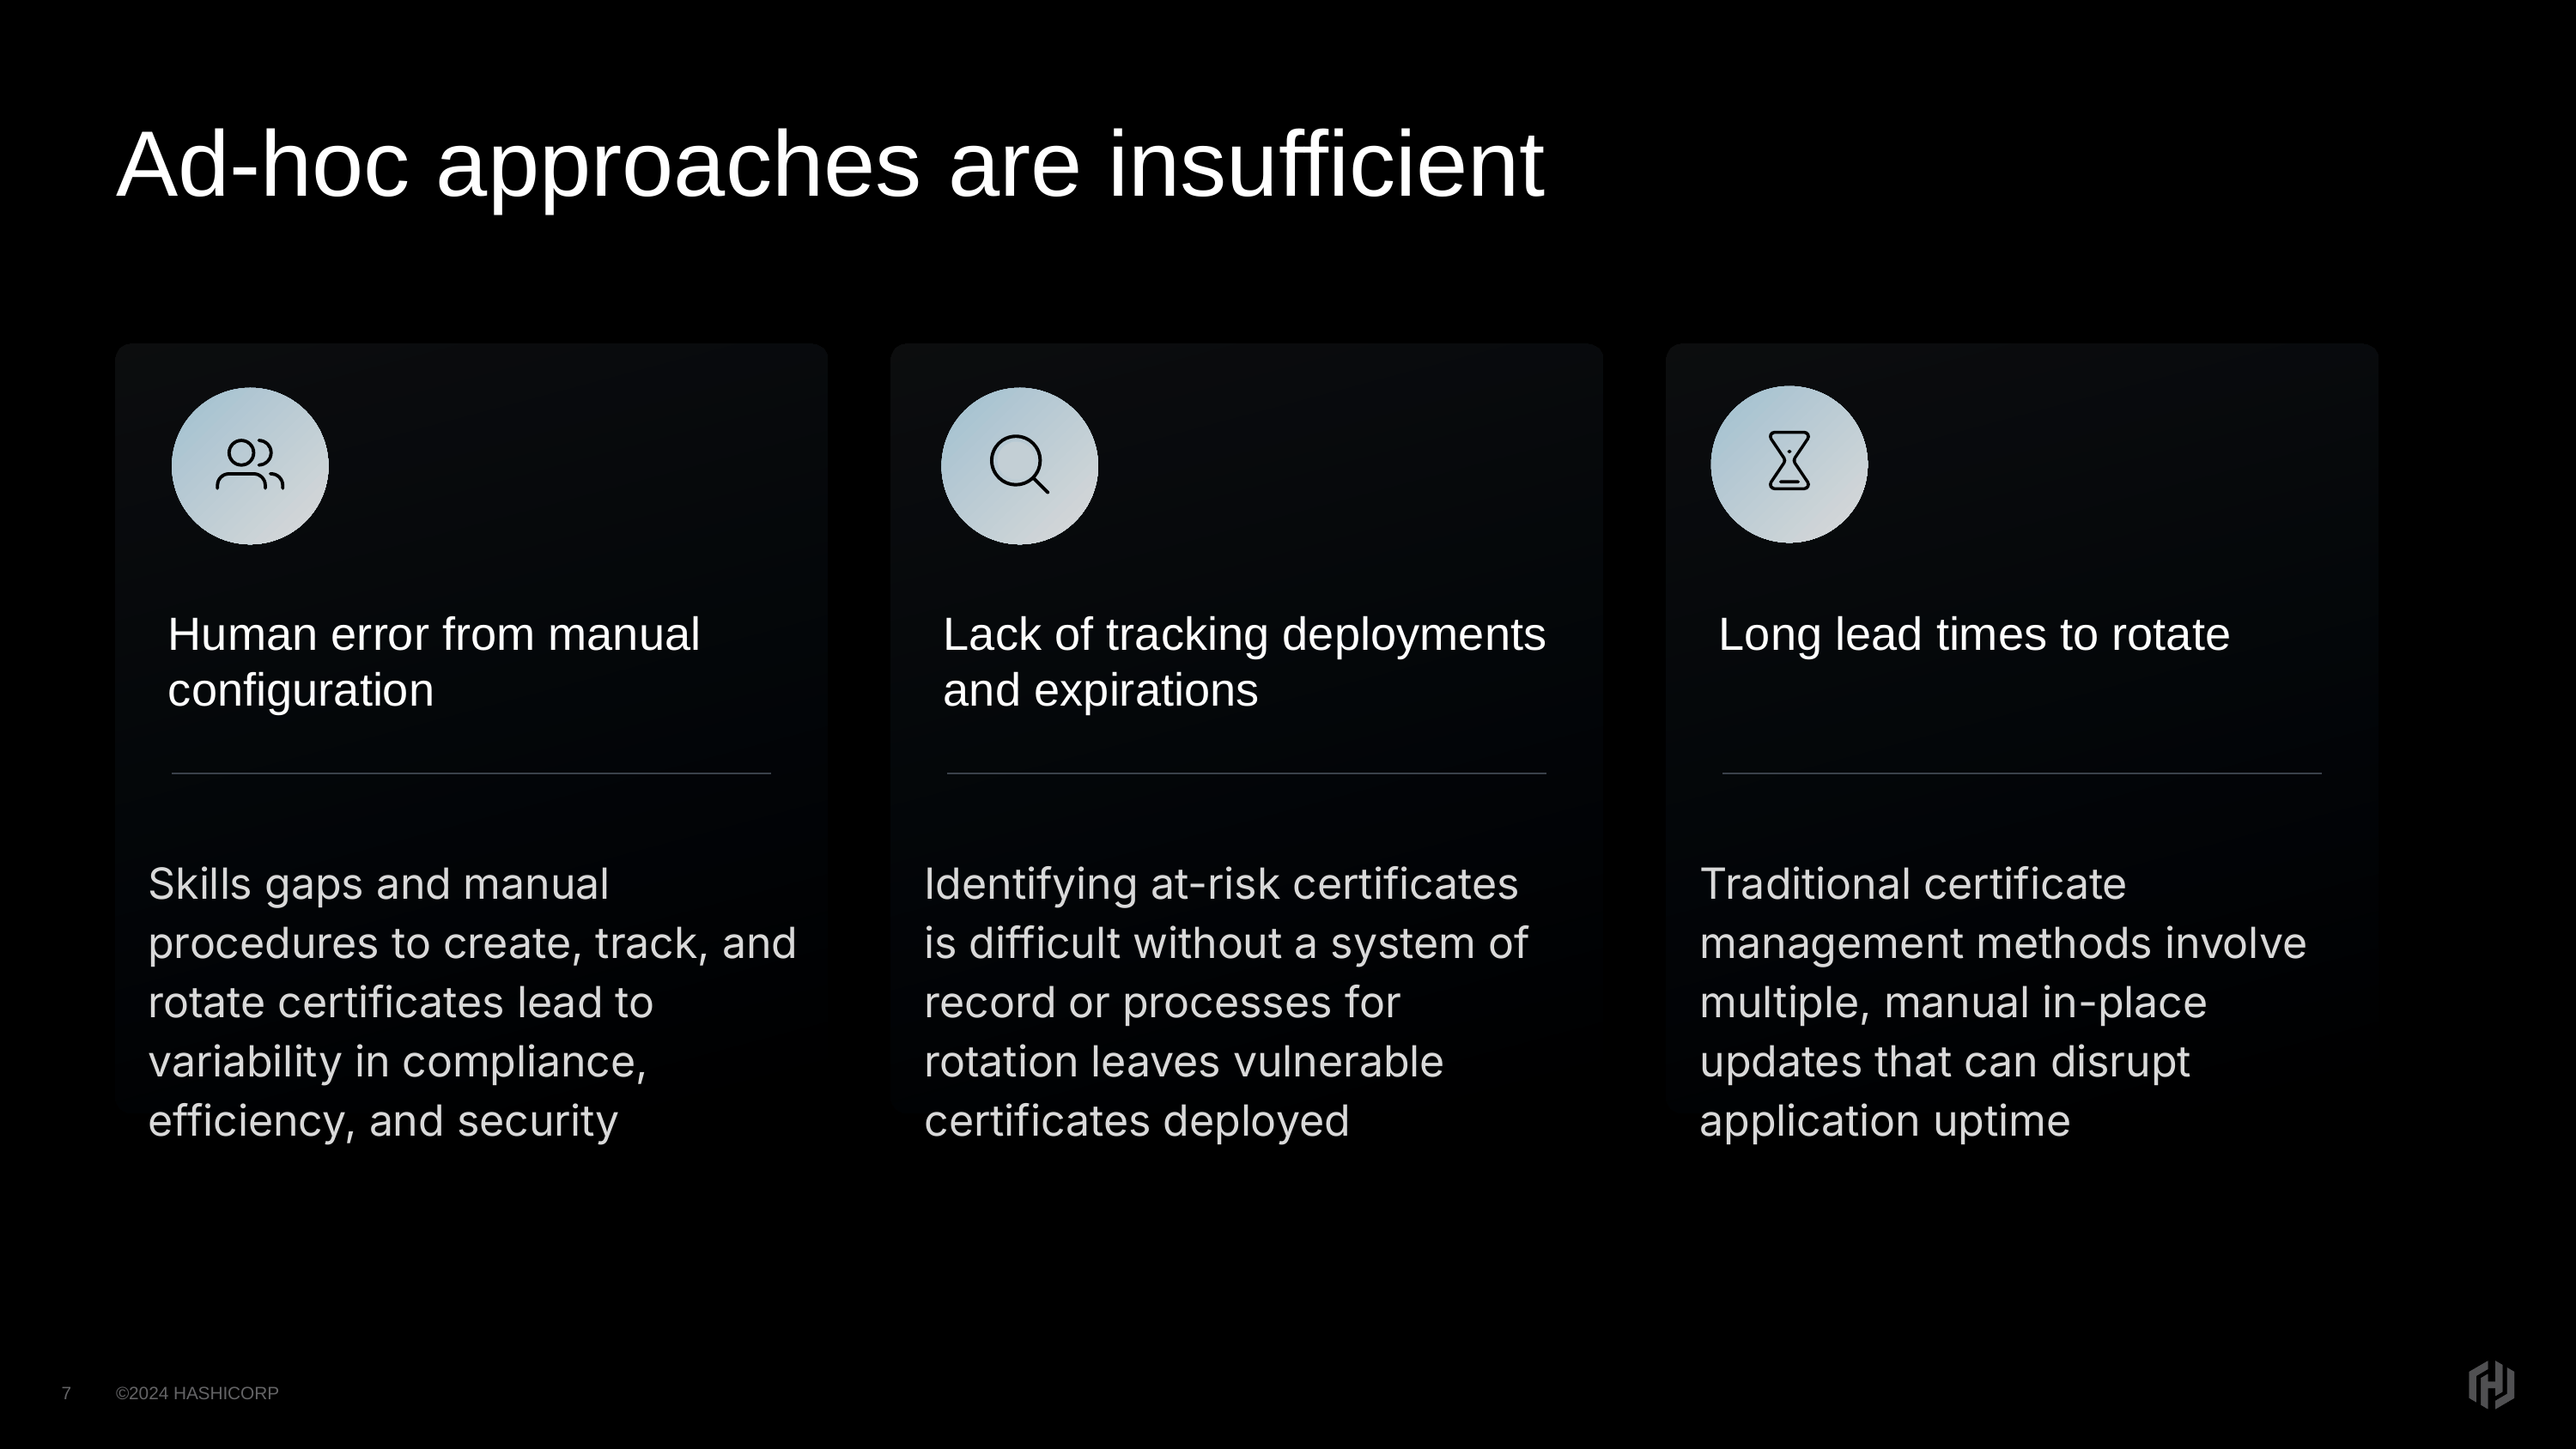

# Ad-hoc approaches are insufficient

Human error from manual configuration
Lack of tracking deployments
and expirations
Long lead times to rotate
Skills gaps and manual procedures to create, track, and rotate certificates lead to variability in compliance, efficiency, and security

Identifying at-risk certificates is difficult without a system of record or processes for rotation leaves vulnerable certificates deployed

Traditional certificate management methods involve multiple, manual in-place updates that can disrupt application uptime

7